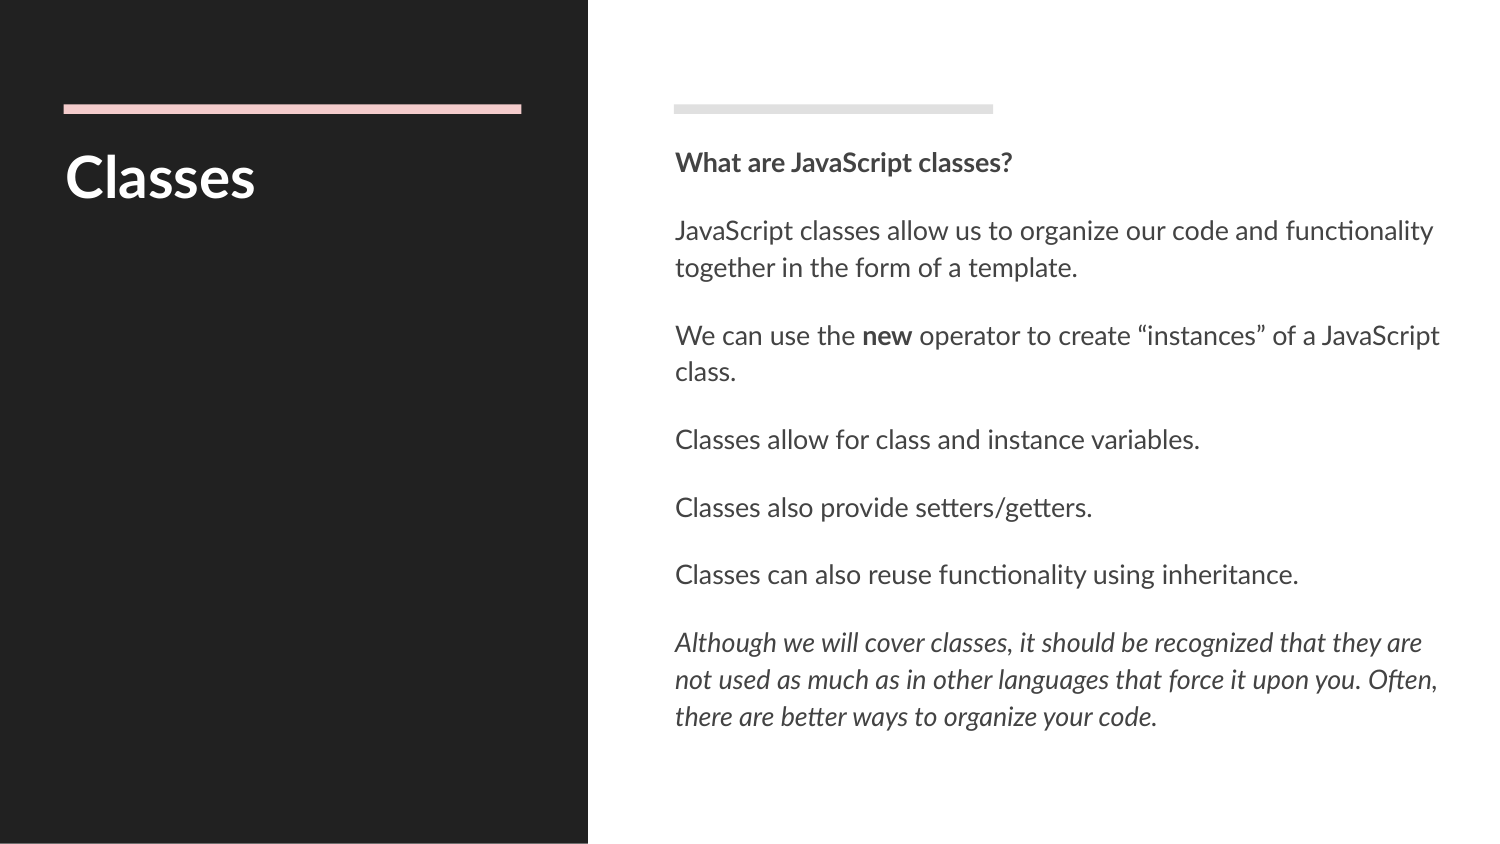

# Classes
What are JavaScript classes?
JavaScript classes allow us to organize our code and functionality together in the form of a template.
We can use the new operator to create “instances” of a JavaScript class.
Classes allow for class and instance variables.
Classes also provide setters/getters.
Classes can also reuse functionality using inheritance.
Although we will cover classes, it should be recognized that they are not used as much as in other languages that force it upon you. Often, there are better ways to organize your code.